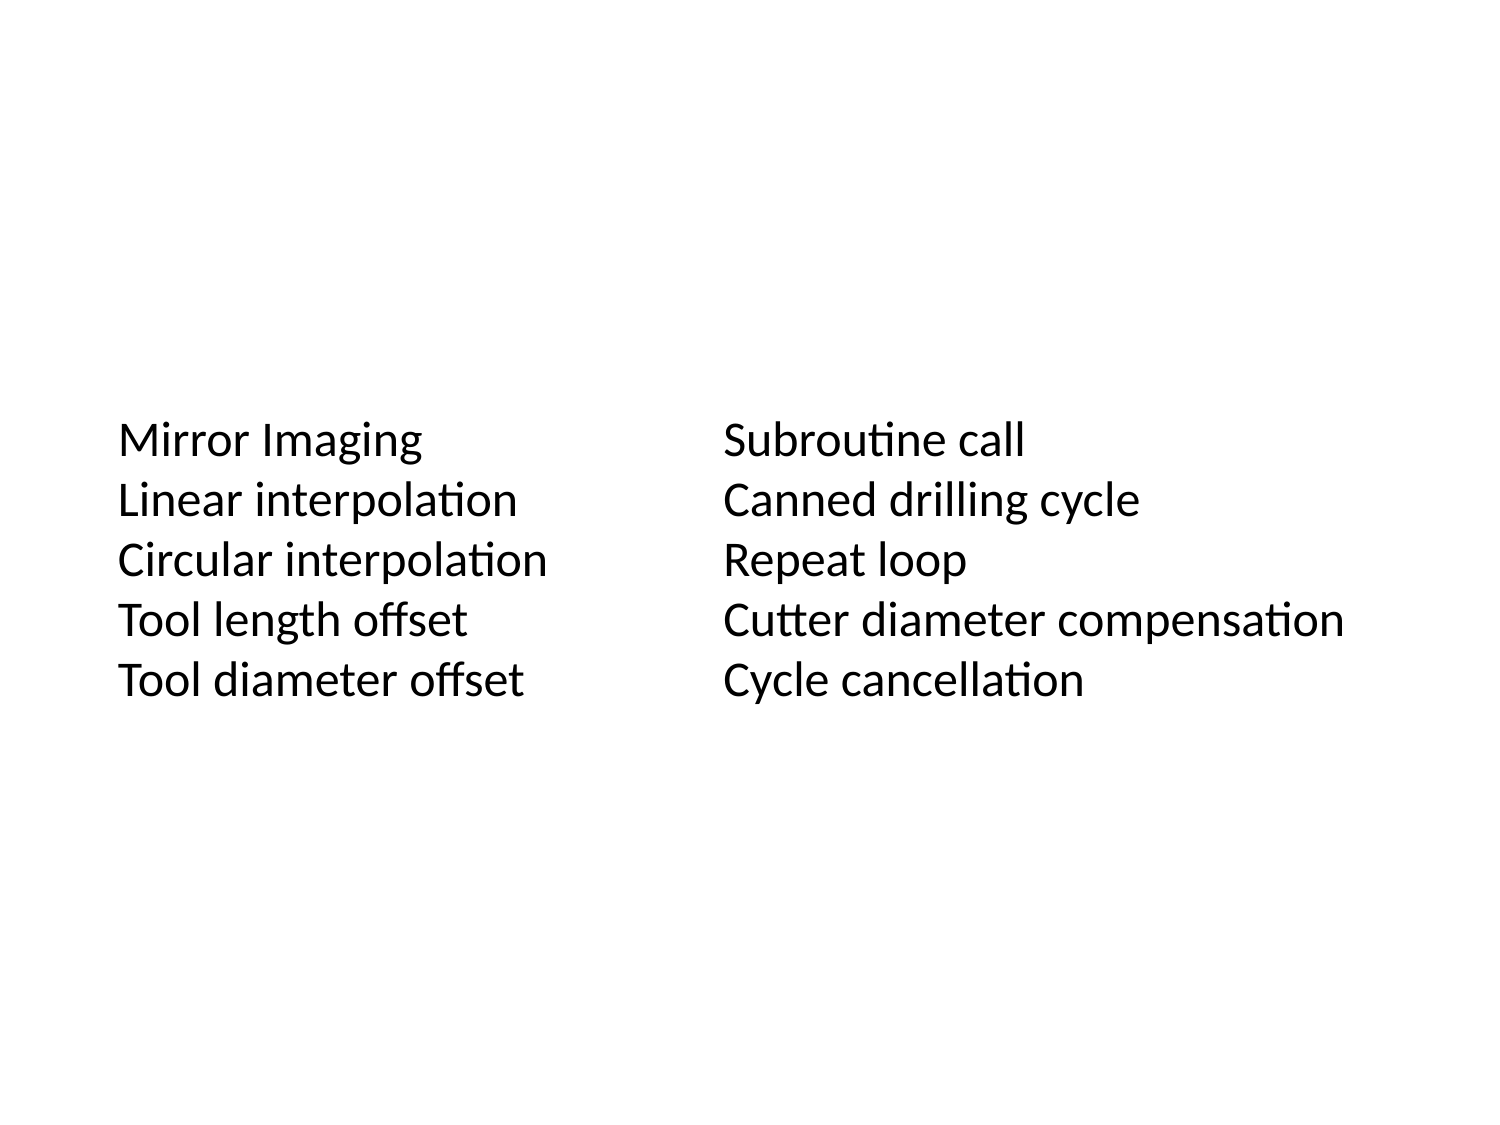

#

Mirror Imaging
Linear interpolation
Circular interpolation
Tool length offset
Tool diameter offset
Subroutine call
Canned drilling cycle
Repeat loop
Cutter diameter compensation
Cycle cancellation